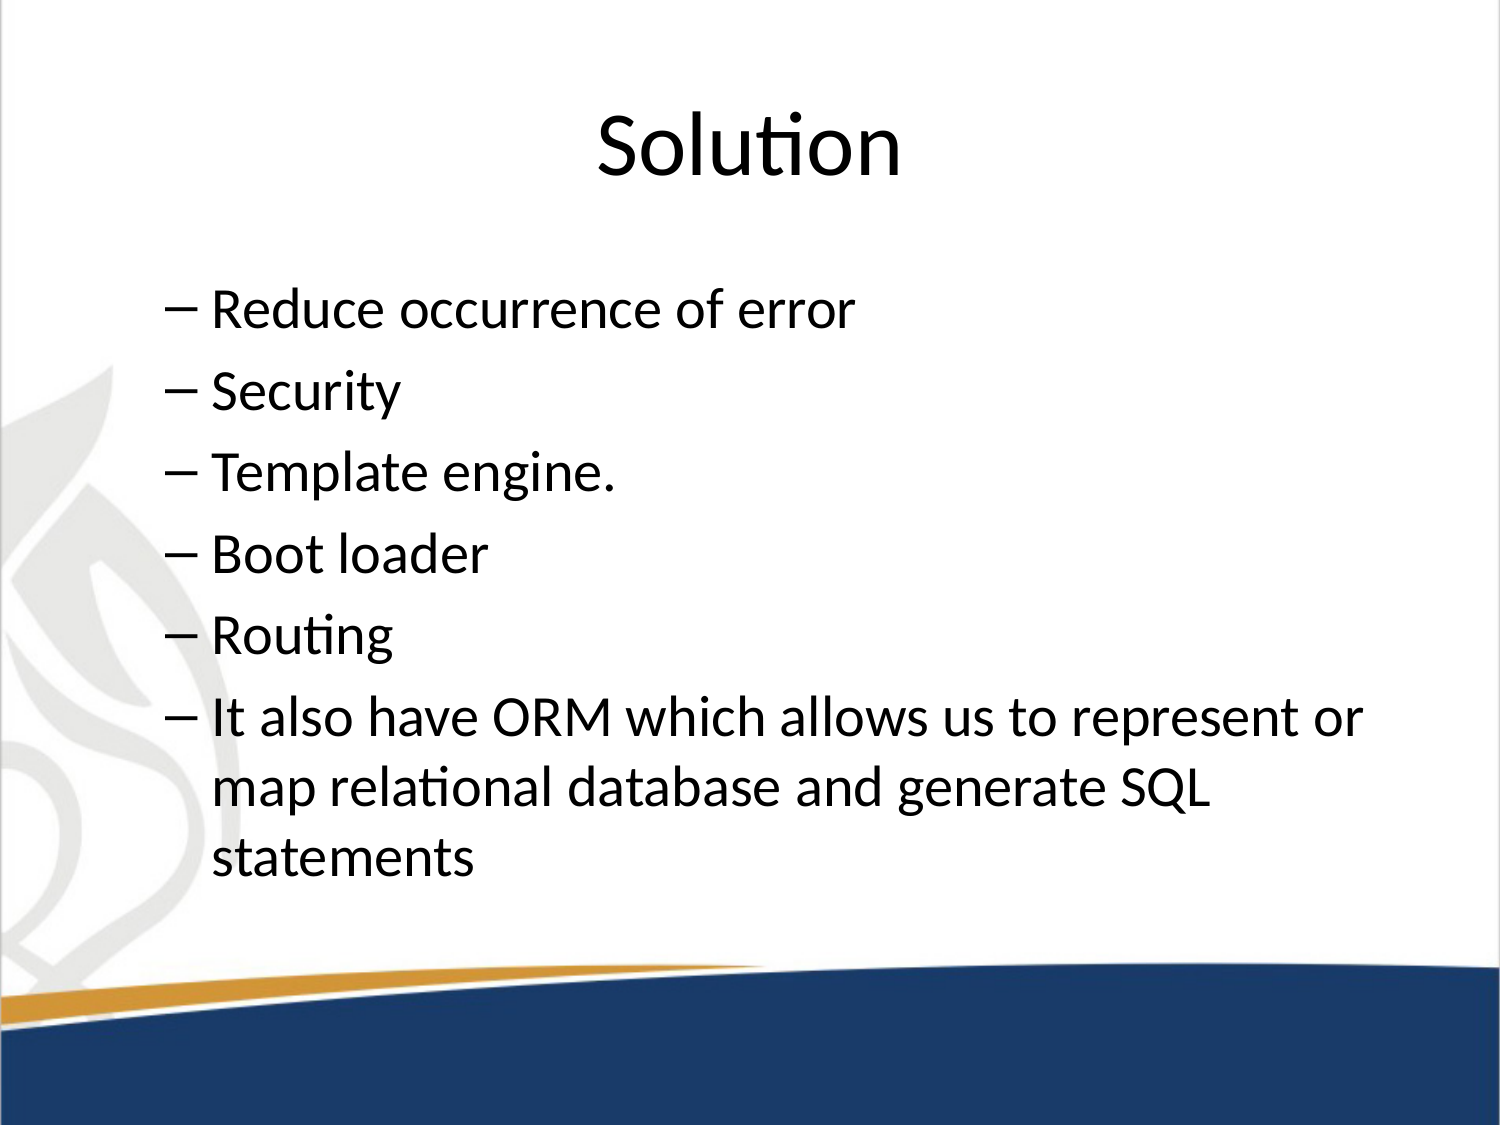

# Solution
Reduce occurrence of error
Security
Template engine.
Boot loader
Routing
It also have ORM which allows us to represent or map relational database and generate SQL statements